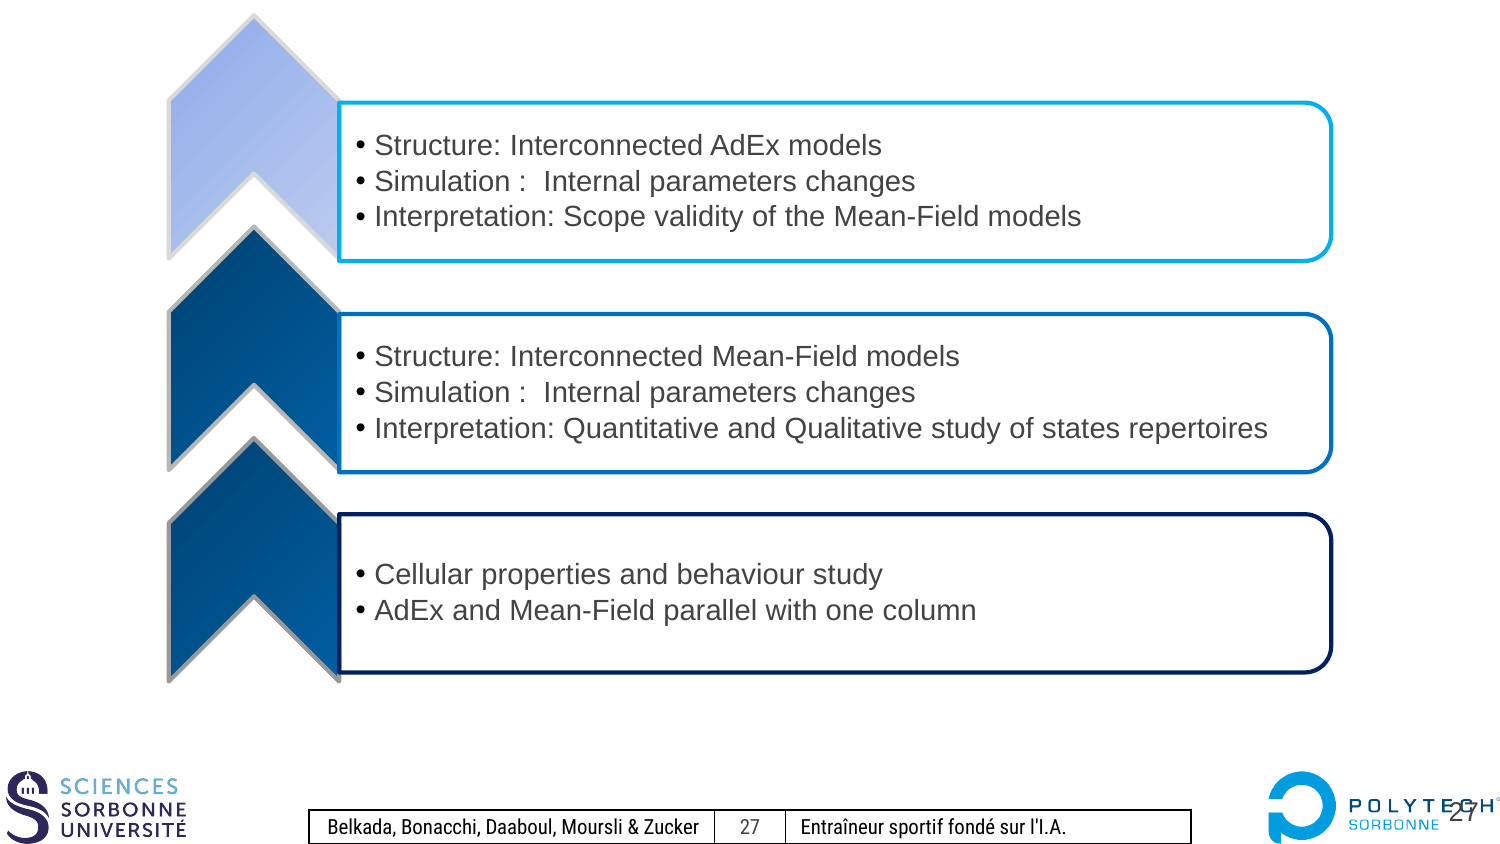

Structure: Interconnected AdEx models
Simulation :  Internal parameters changes
Interpretation: Scope validity of the Mean-Field models

Structure: Interconnected Mean-Field models
Simulation :  Internal parameters changes
Interpretation: Quantitative and Qualitative study of states repertoires

Cellular properties and behaviour study
AdEx and Mean-Field parallel with one column
27